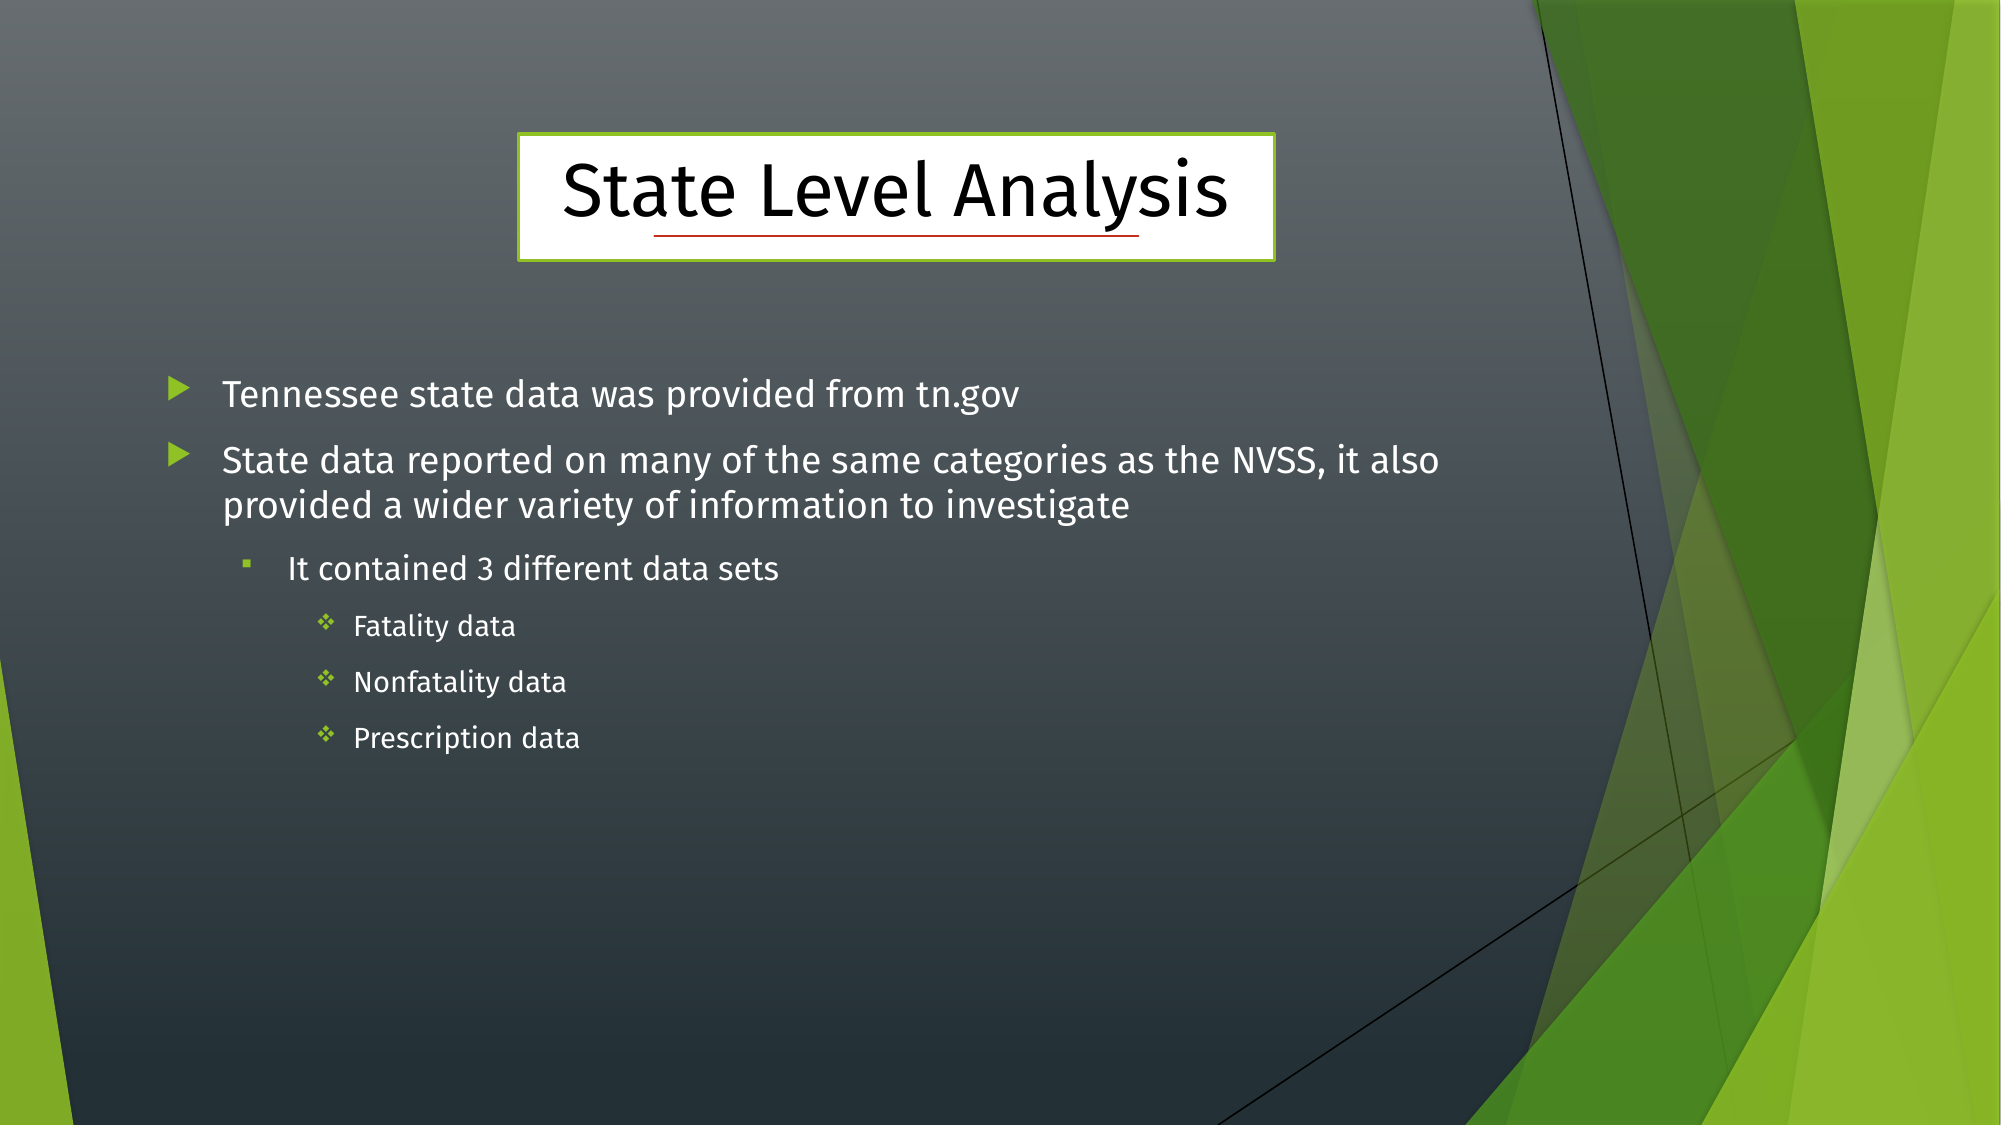

# State Level Analysis
Tennessee state data was provided from tn.gov
State data reported on many of the same categories as the NVSS, it also provided a wider variety of information to investigate
It contained 3 different data sets
Fatality data
Nonfatality data
Prescription data